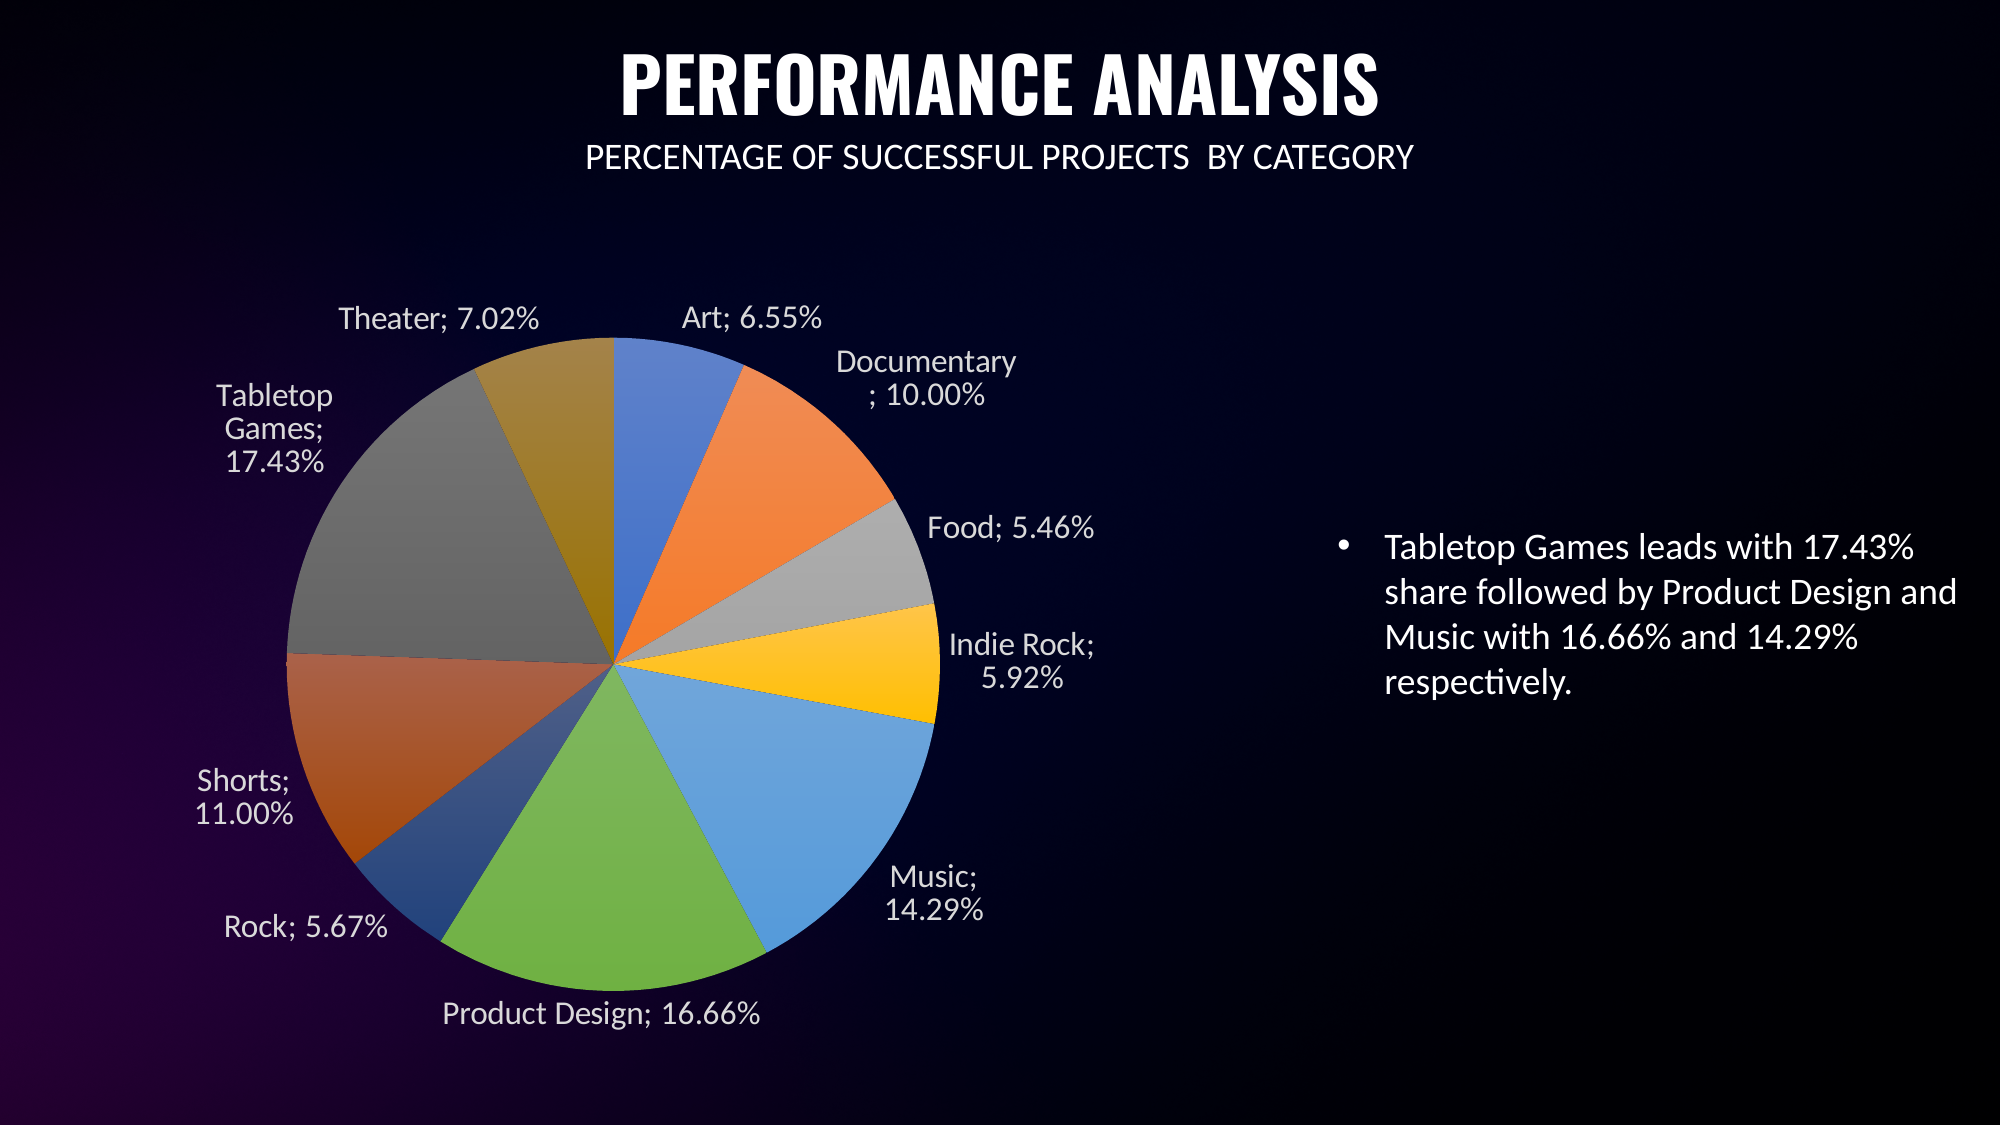

PERFORMANCE ANALYSIS
PERCENTAGE OF SUCCESSFUL PROJECTS  BY CATEGORY

### Chart

| Category | percentage |
|---|---|
| Art | 0.0655 |
| Documentary | 0.1 |
| Food | 0.0546 |
| Indie Rock | 0.0592 |
| Music | 0.1429 |
| Product Design | 0.1666 |
| Rock | 0.0567 |
| Shorts | 0.11 |
| Tabletop Games | 0.1743 |
| Theater | 0.0702 |
Stable Yearly Efficiency
Overall Stable across years. Indicates consistent demand & operational balance
Short-Distance Flights Dominate
Over 80% of flights are < 1000 miles. Implies a regional hub-based model

1

4
Tabletop Games leads with 17.43% share followed by Product Design and Music with 16.66% and 14.29% respectively.
Seasonality Impacts Load Factor
Heavy summer travel demand and off-peak challenges in winter.
Weekday Travel Dominates
71% of passengers prefer weekdays, highlighting business travel behavior over leisure-based weekend travel.

2

5

3

6
Uneven Load Factor Efficiency
Delta and Southwest alone make-up around 39%. while Comair and ExpressJet show underperformance
Uneven Route Demand
Heavy dependence on a few routes and a few carriers risks operational resilience if those face disruption.